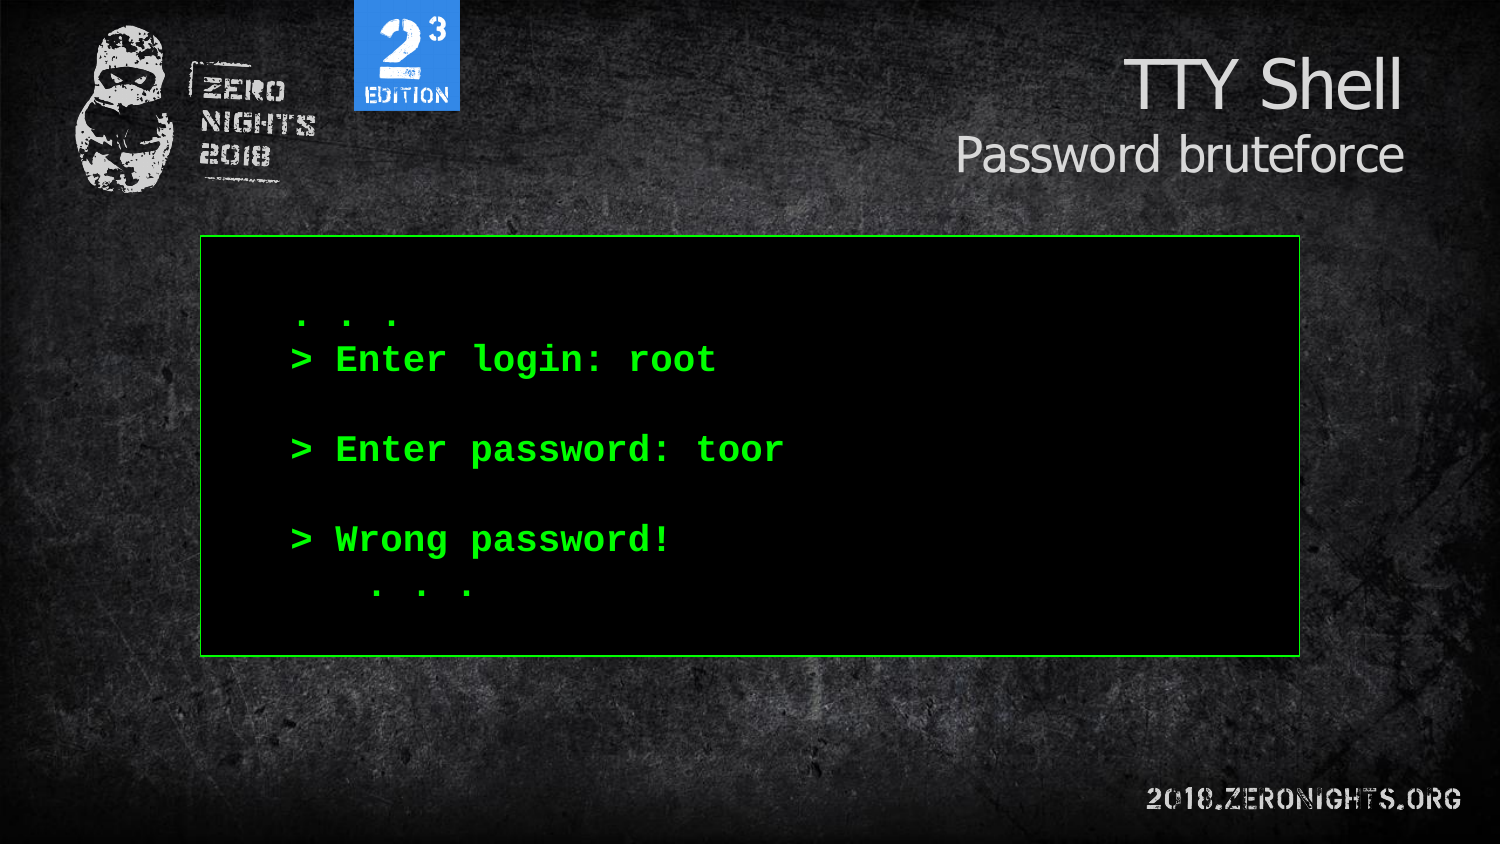

# TTY Shell

Password bruteforce

. . .
> Enter login: root
> Enter password: toor
> Wrong password!
	. . .